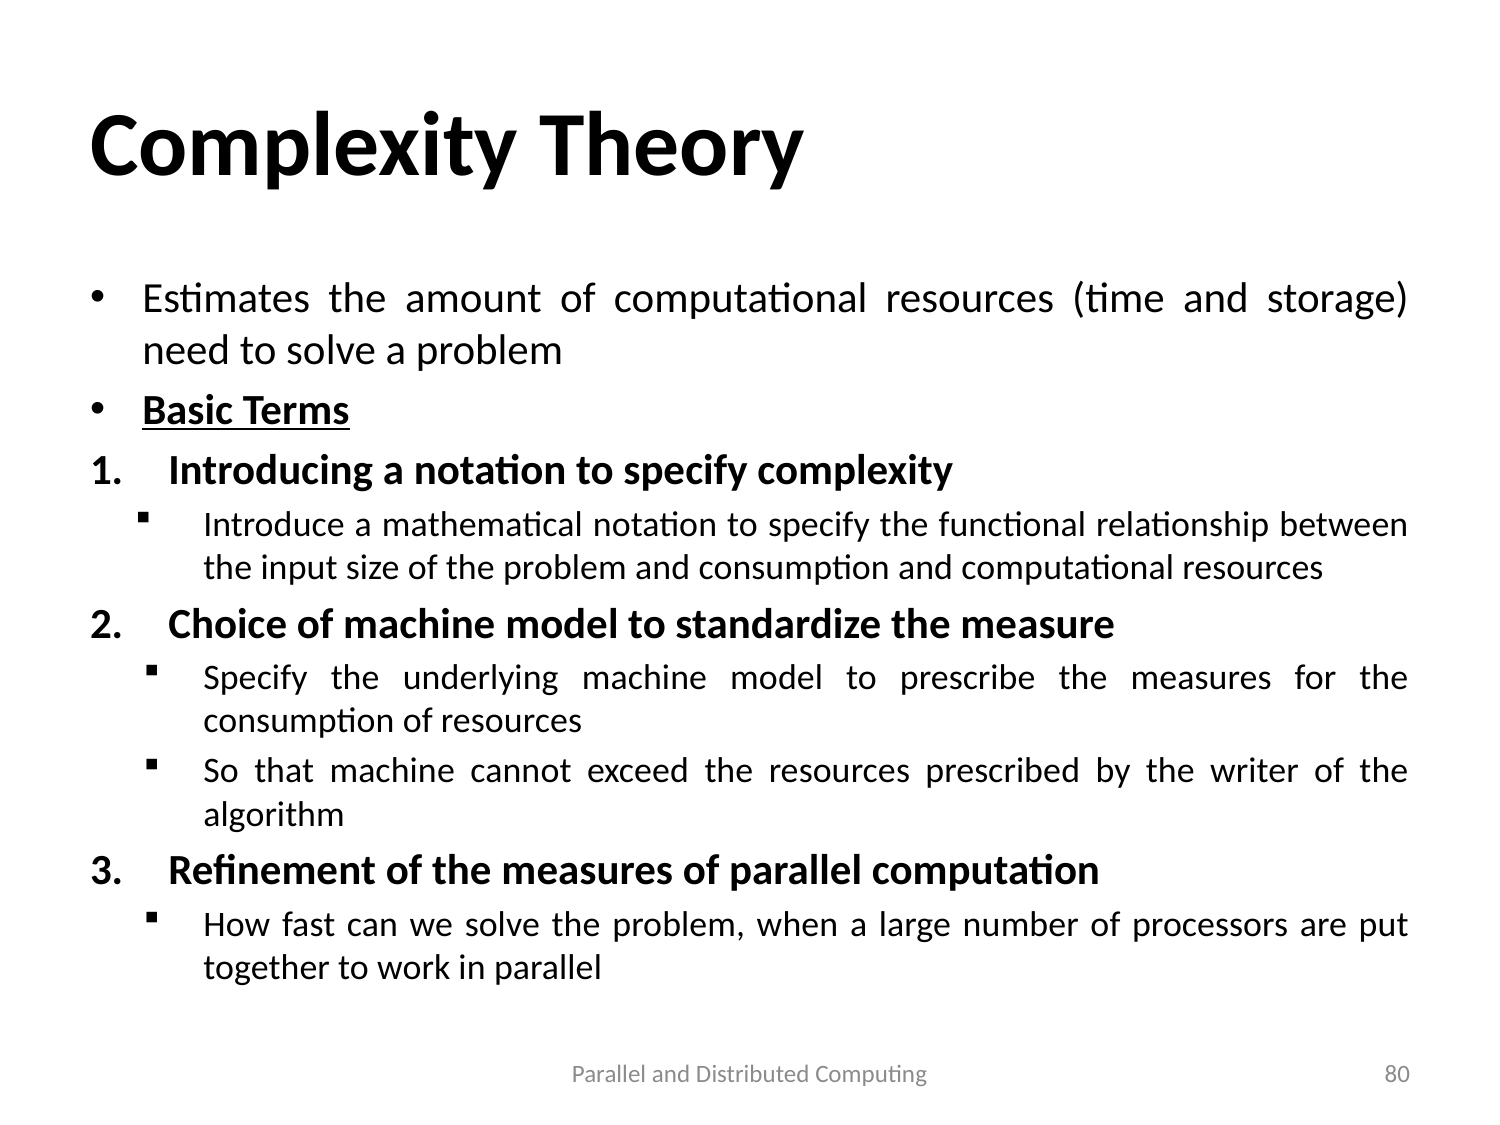

# Complexity Theory
Estimates the amount of computational resources (time and storage) need to solve a problem
Basic Terms
Introducing a notation to specify complexity
Introduce a mathematical notation to specify the functional relationship between the input size of the problem and consumption and computational resources
Choice of machine model to standardize the measure
Specify the underlying machine model to prescribe the measures for the consumption of resources
So that machine cannot exceed the resources prescribed by the writer of the algorithm
Refinement of the measures of parallel computation
How fast can we solve the problem, when a large number of processors are put together to work in parallel
Parallel and Distributed Computing
80